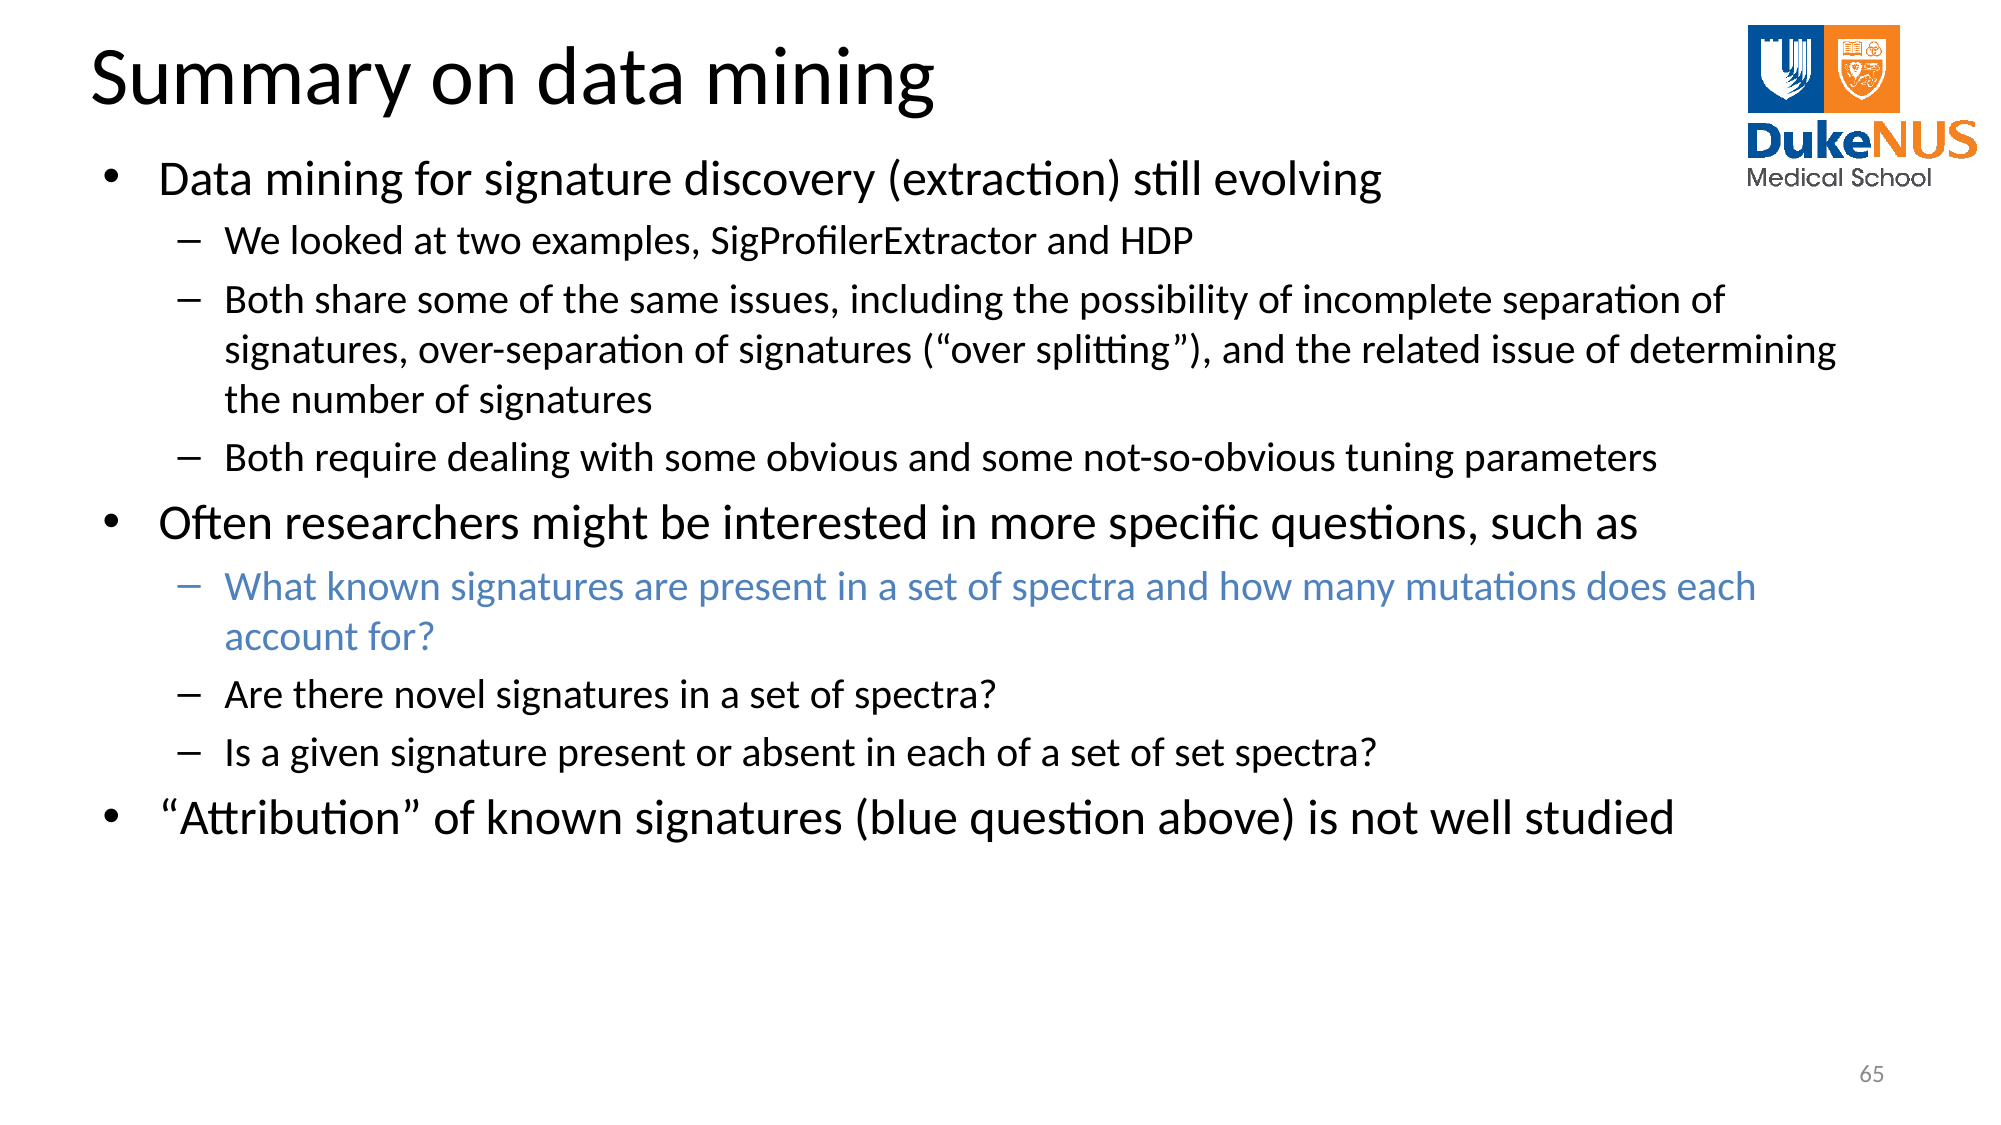

# Summary on data mining
Data mining for signature discovery (extraction) still evolving
We looked at two examples, SigProfilerExtractor and HDP
Both share some of the same issues, including the possibility of incomplete separation of signatures, over-separation of signatures (“over splitting”), and the related issue of determining the number of signatures
Both require dealing with some obvious and some not-so-obvious tuning parameters
Often researchers might be interested in more specific questions, such as
What known signatures are present in a set of spectra and how many mutations does each account for?
Are there novel signatures in a set of spectra?
Is a given signature present or absent in each of a set of set spectra?
“Attribution” of known signatures (blue question above) is not well studied

65